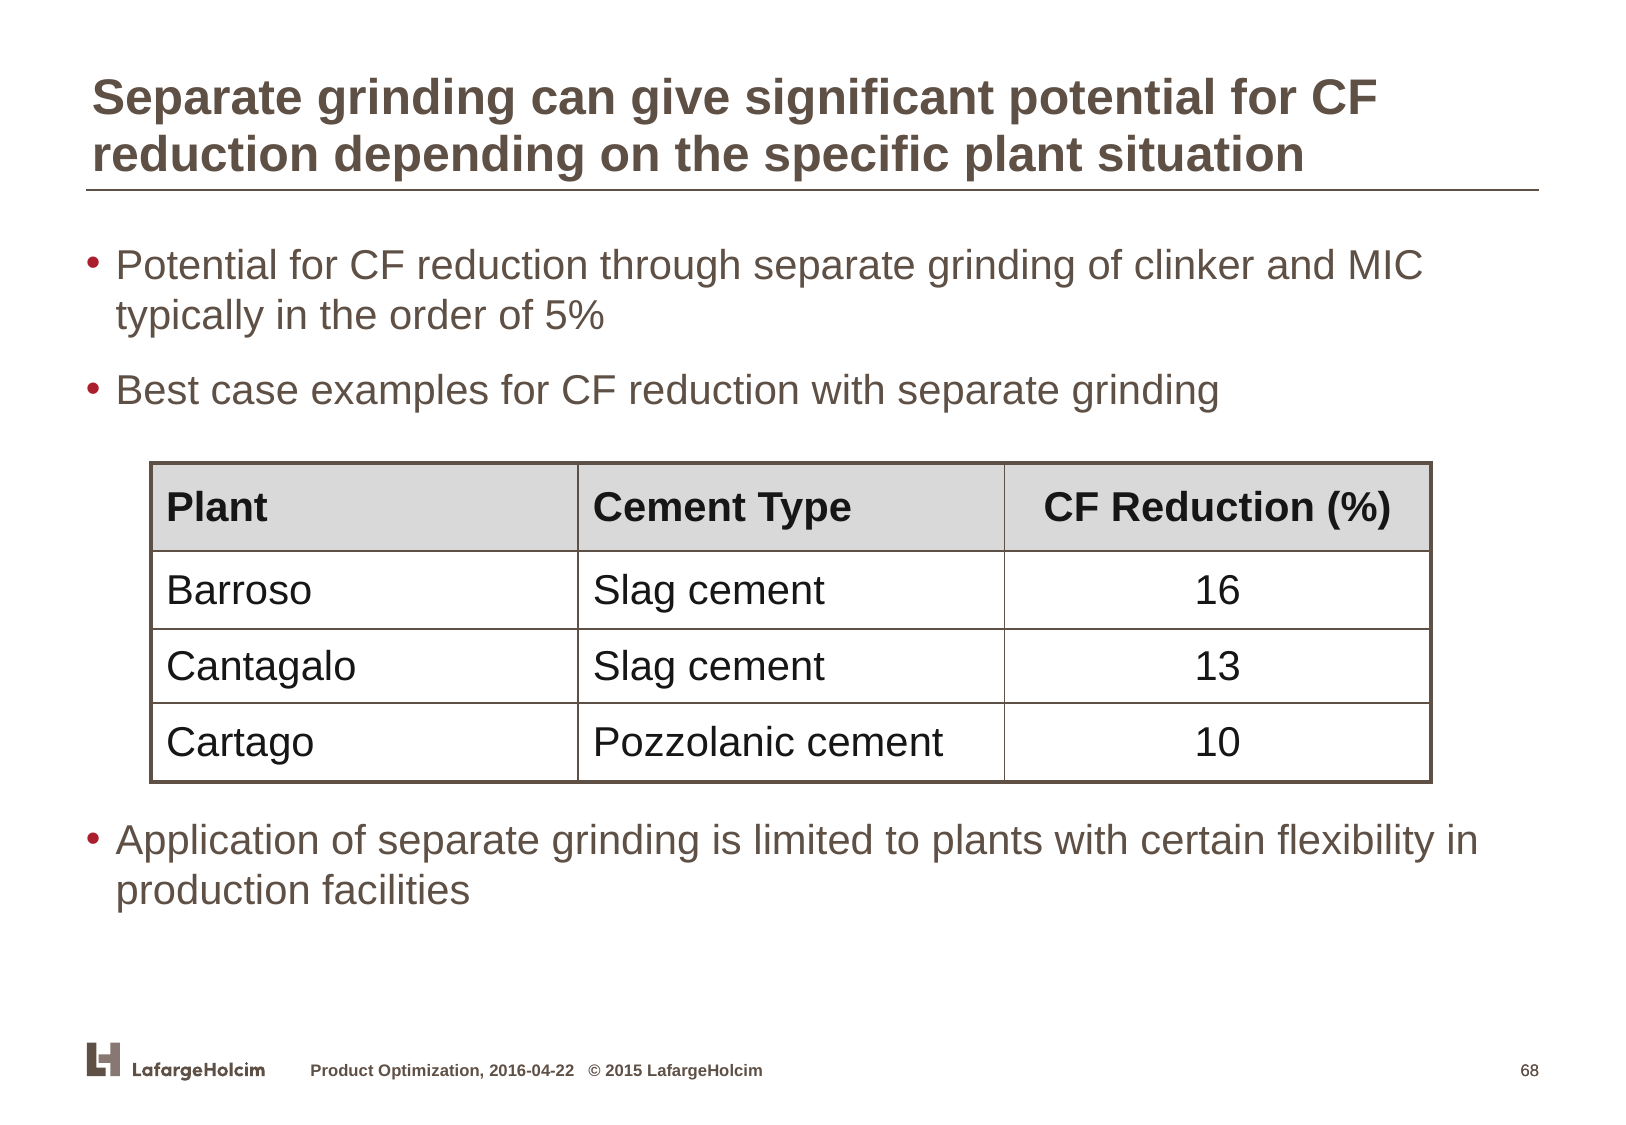

Separate grinding can give significant potential for CF reduction depending on the specific plant situation
Potential for CF reduction through separate grinding of clinker and MIC typically in the order of 5%
Best case examples for CF reduction with separate grinding

Application of separate grinding is limited to plants with certain flexibility in production facilities

| Plant | Cement Type | CF Reduction (%) |
| --- | --- | --- |
| Barroso | Slag cement | 16 |
| Cantagalo | Slag cement | 13 |
| Cartago | Pozzolanic cement | 10 |
Product Optimization, 2016-04-22   © 2015 LafargeHolcim
68
68